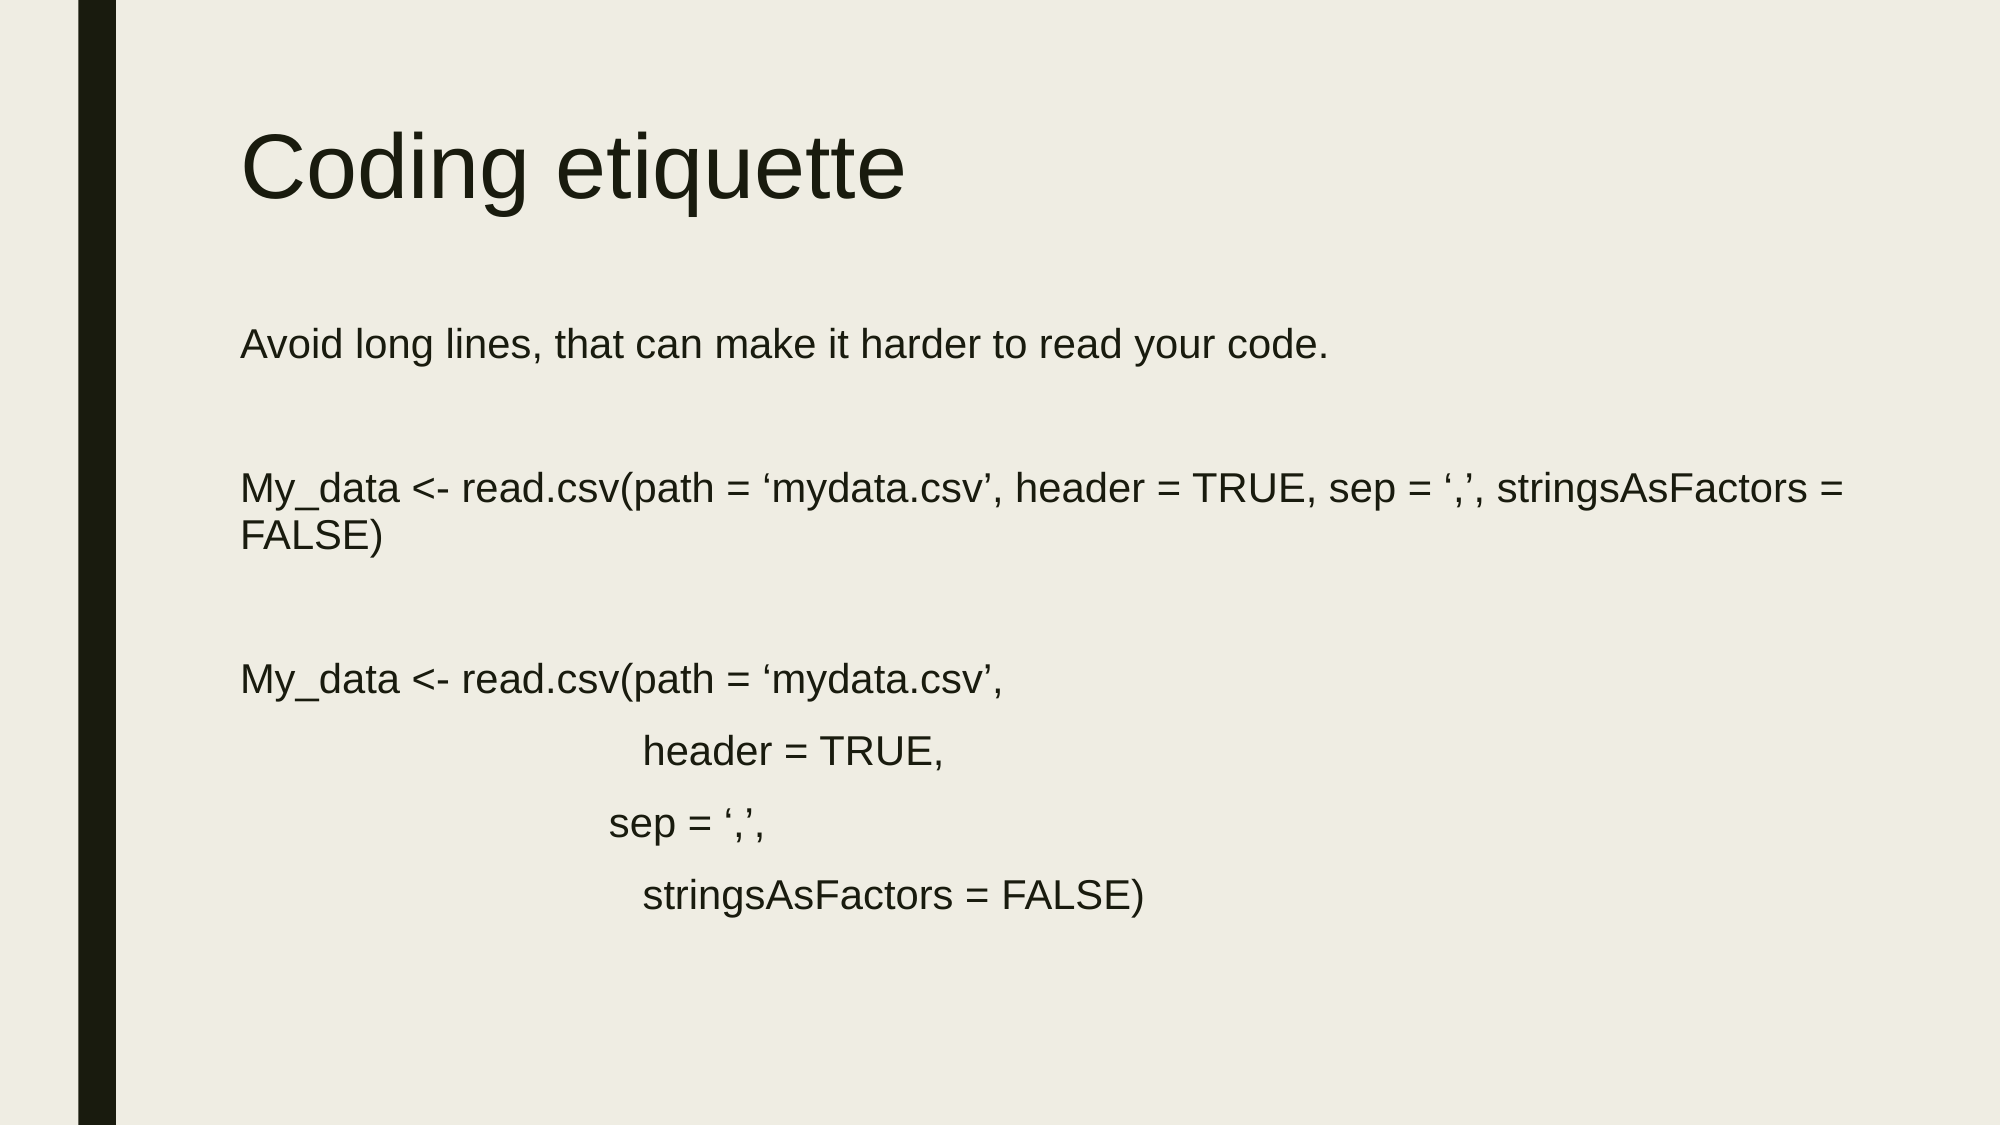

# Coding etiquette
Avoid long lines, that can make it harder to read your code.

My_data <- read.csv(path = ‘mydata.csv’, header = TRUE, sep = ‘,’, stringsAsFactors = FALSE)

My_data <- read.csv(path = ‘mydata.csv’,
                                   header = TRUE,
		      sep = ‘,’,
                                   stringsAsFactors = FALSE)